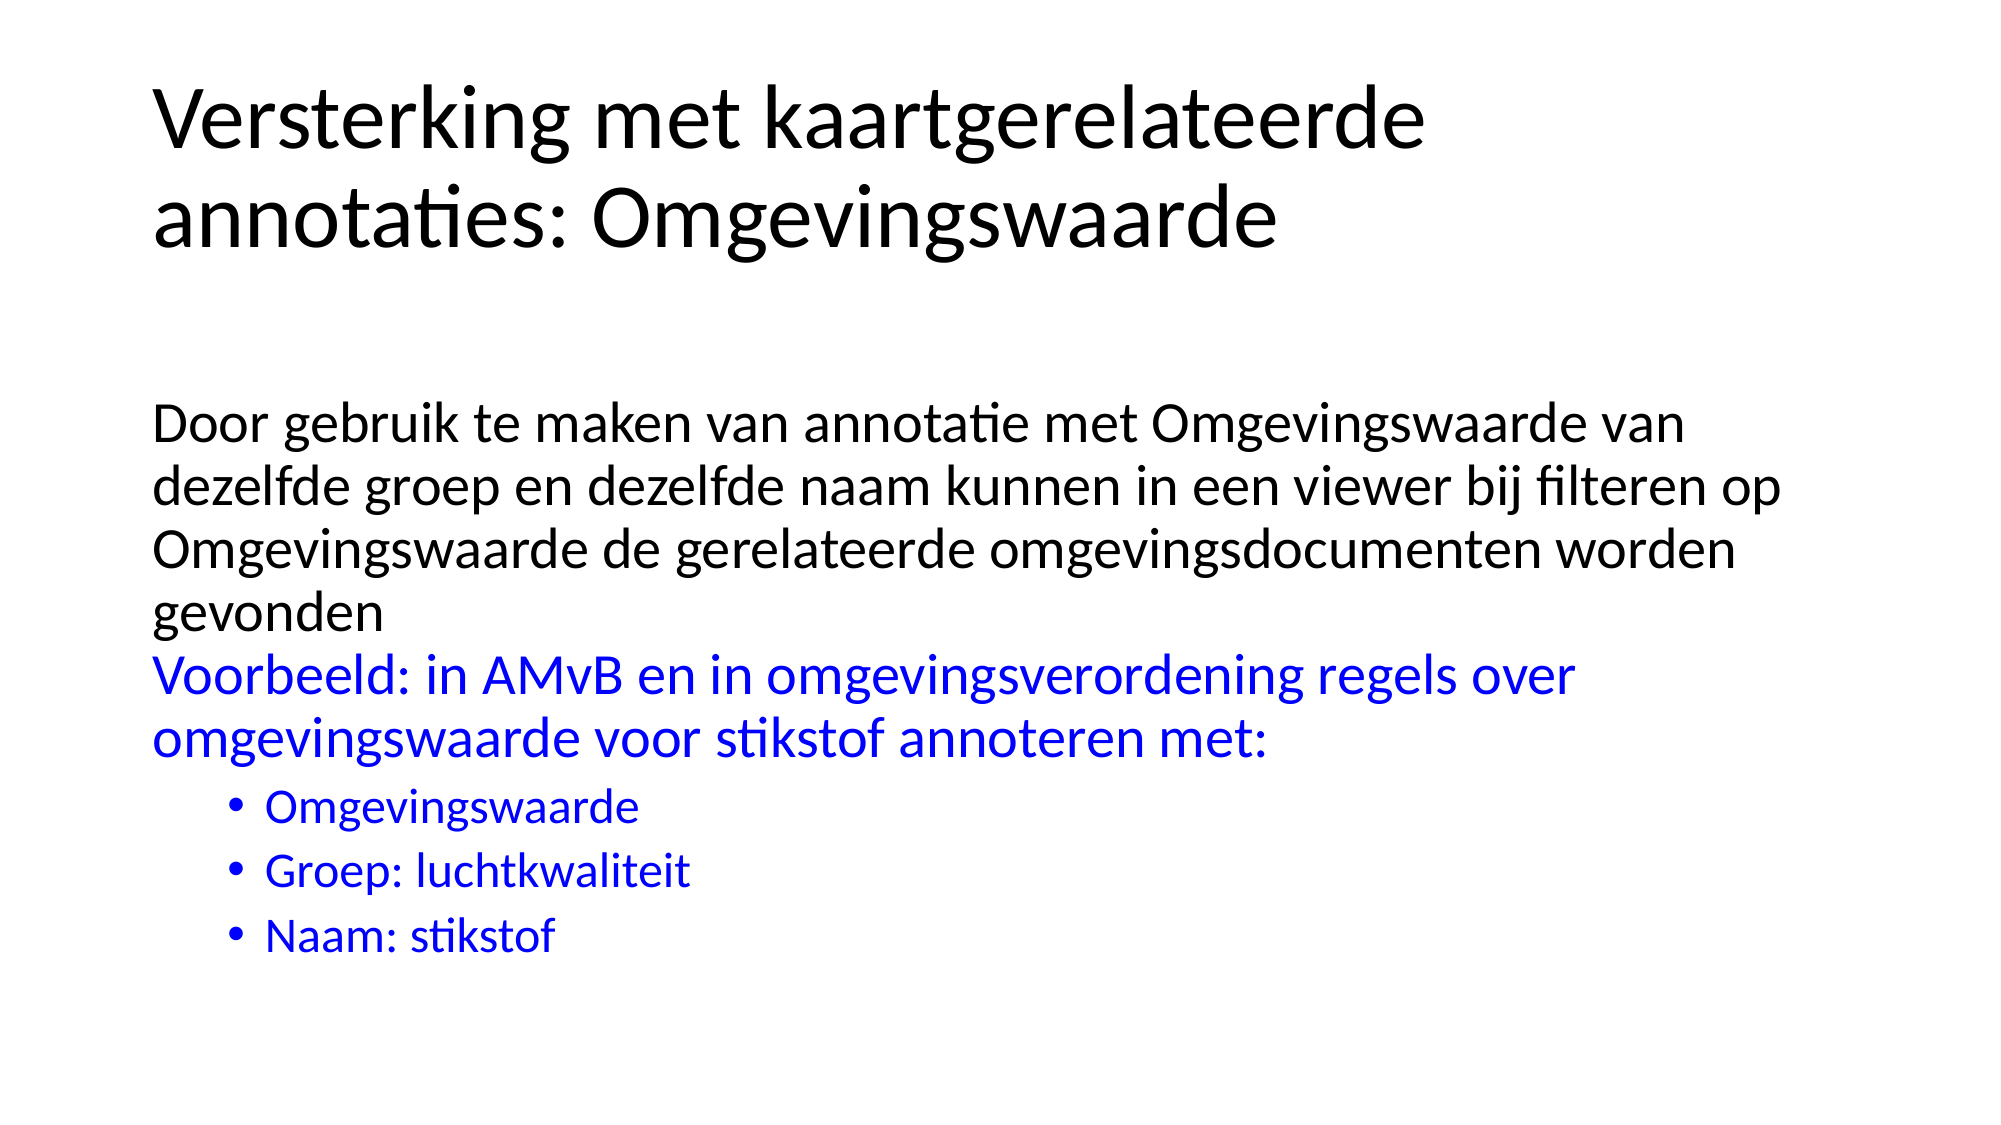

# Versterking met kaartgerelateerde annotaties: Omgevingswaarde
Door gebruik te maken van annotatie met Omgevingswaarde van dezelfde groep en dezelfde naam kunnen in een viewer bij filteren op Omgevingswaarde de gerelateerde omgevingsdocumenten worden gevonden
Voorbeeld: in AMvB en in omgevingsverordening regels over omgevingswaarde voor stikstof annoteren met:
Omgevingswaarde
Groep: luchtkwaliteit
Naam: stikstof